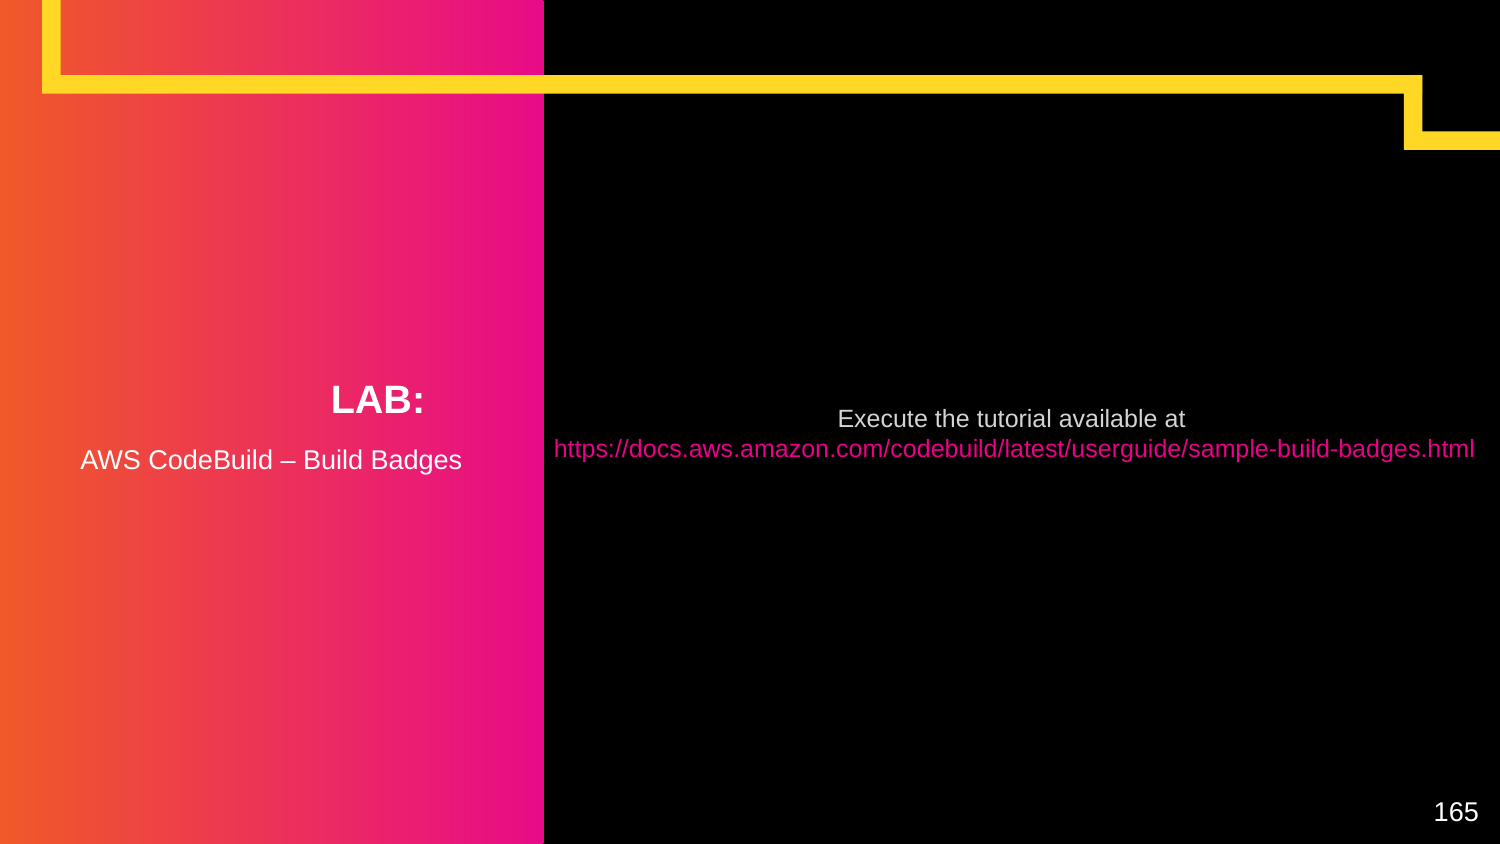

# LAB:
Execute the tutorial available at https://docs.aws.amazon.com/codebuild/latest/userguide/sample-build-badges.html
AWS CodeBuild – Build Badges
165